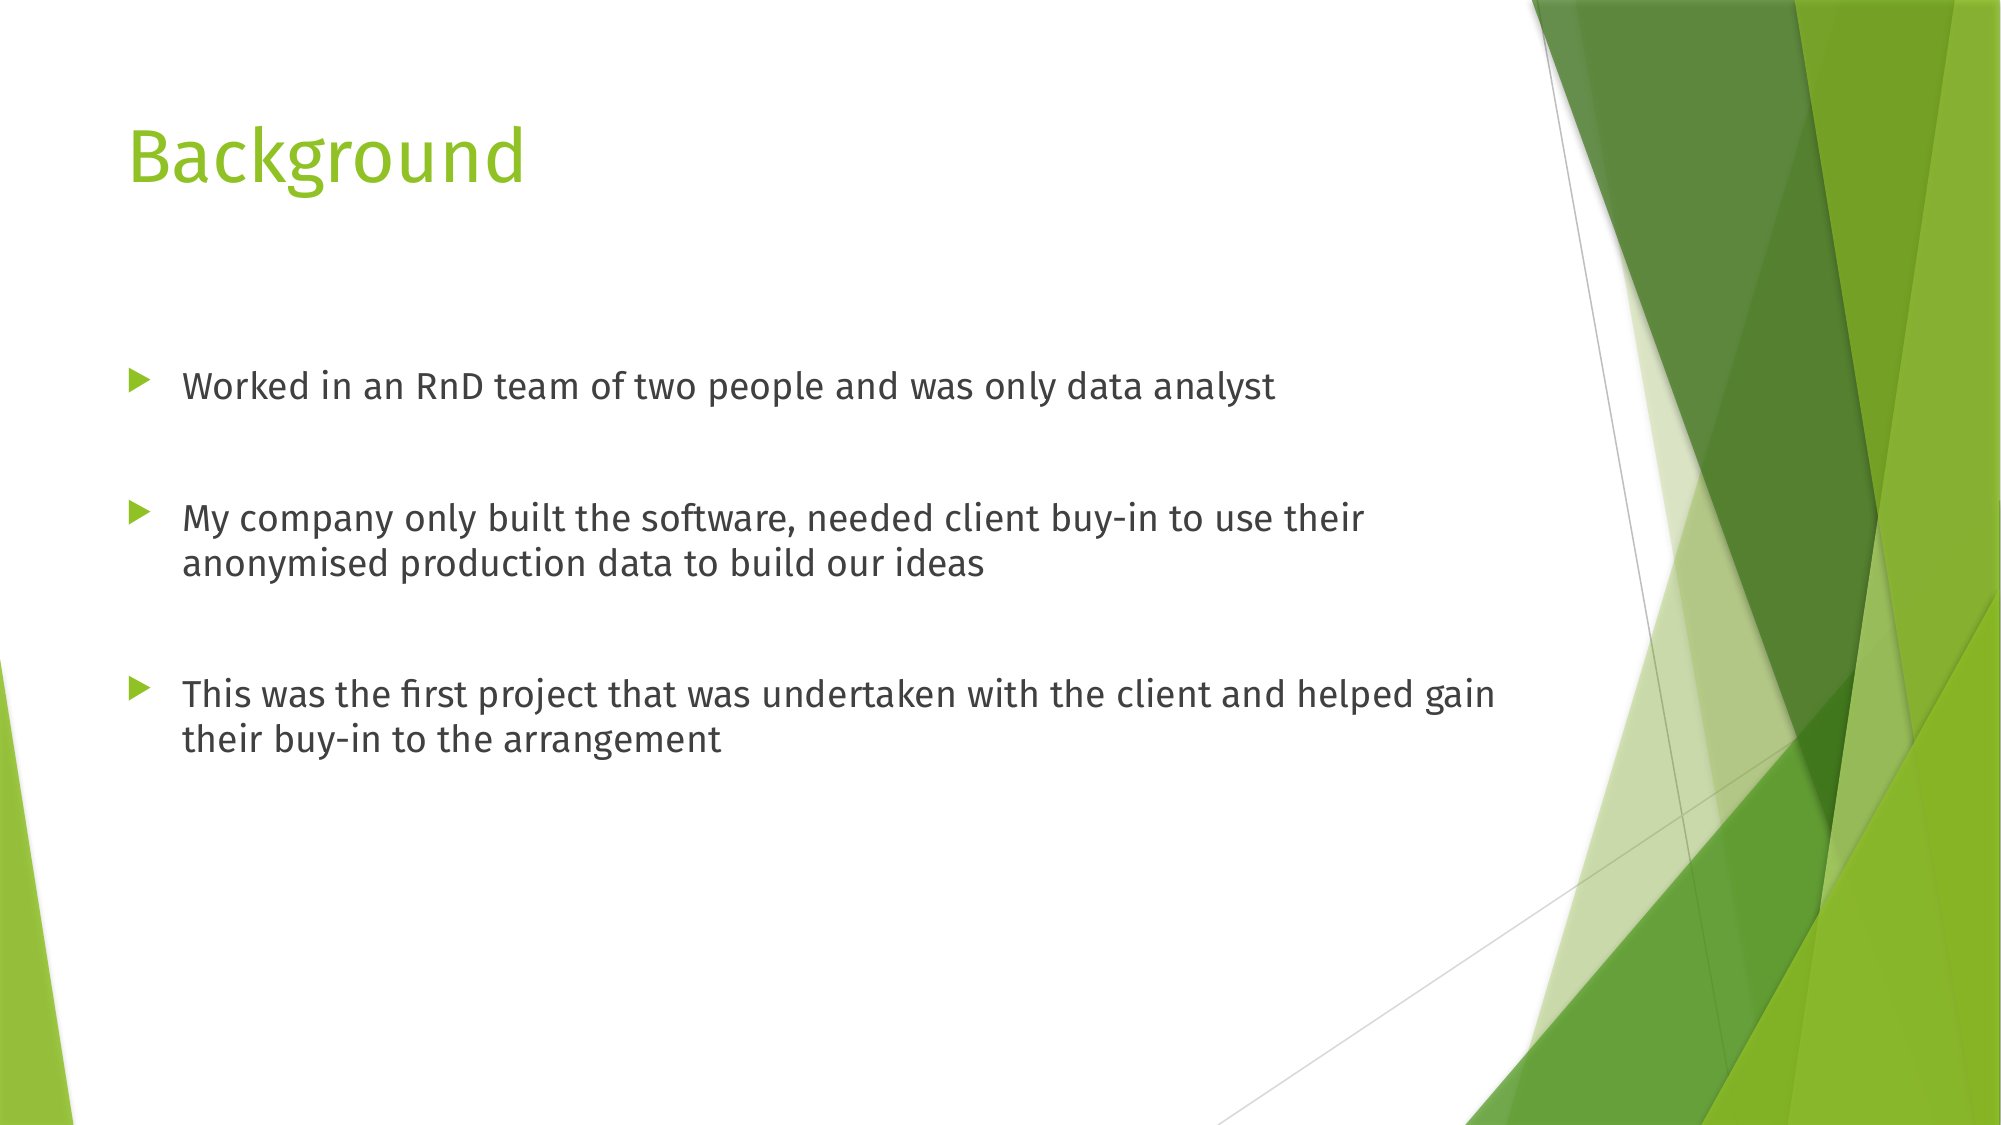

# Background
Worked in an RnD team of two people and was only data analyst

My company only built the software, needed client buy-in to use their anonymised production data to build our ideas

This was the first project that was undertaken with the client and helped gain their buy-in to the arrangement